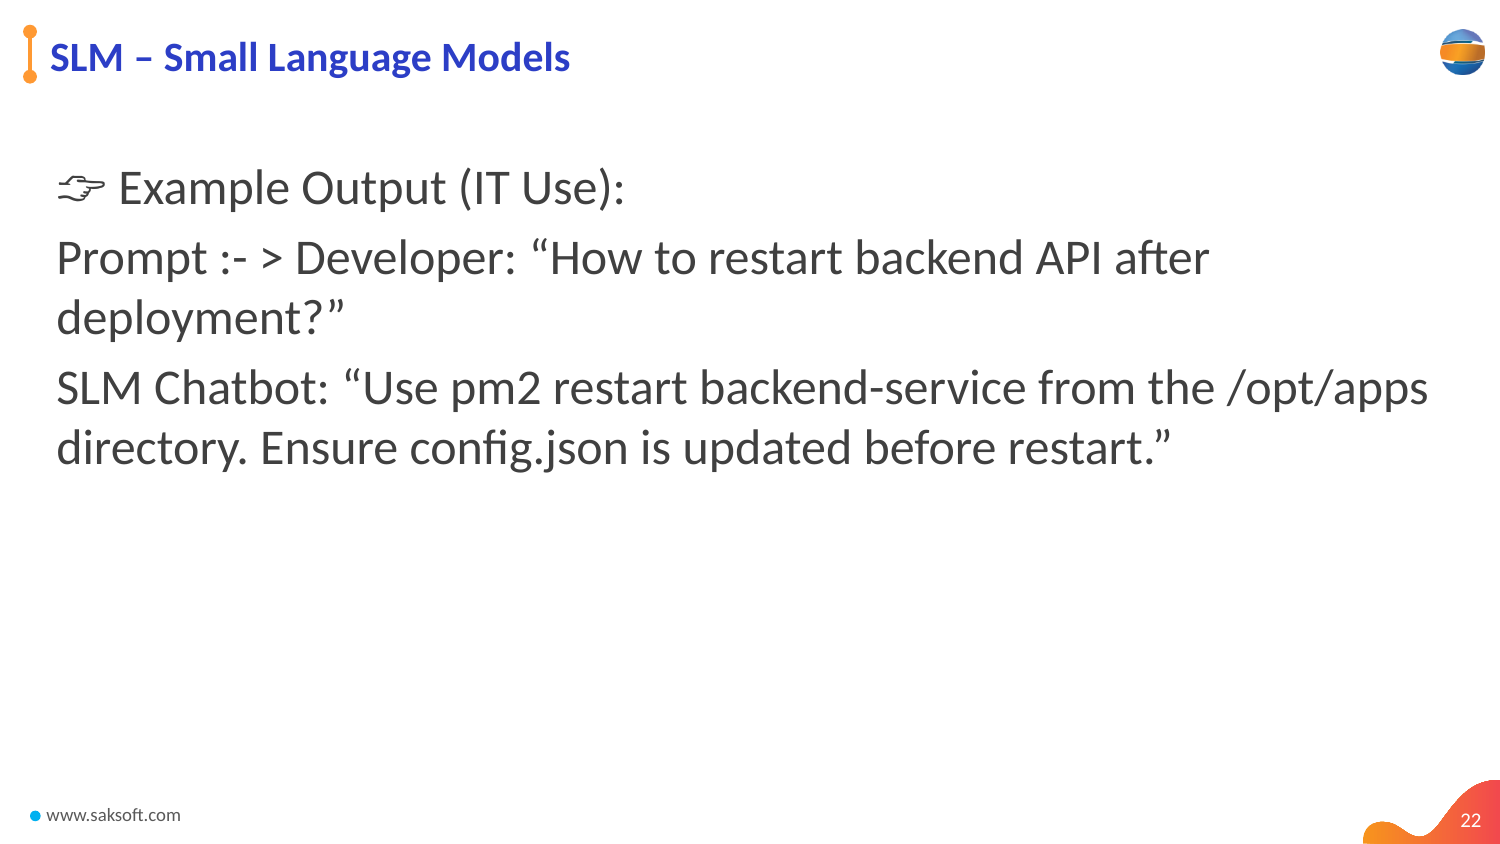

# SLM – Small Language Models
👉 Example Output (IT Use):
Prompt :- > Developer: “How to restart backend API after deployment?”
SLM Chatbot: “Use pm2 restart backend-service from the /opt/apps directory. Ensure config.json is updated before restart.”
22